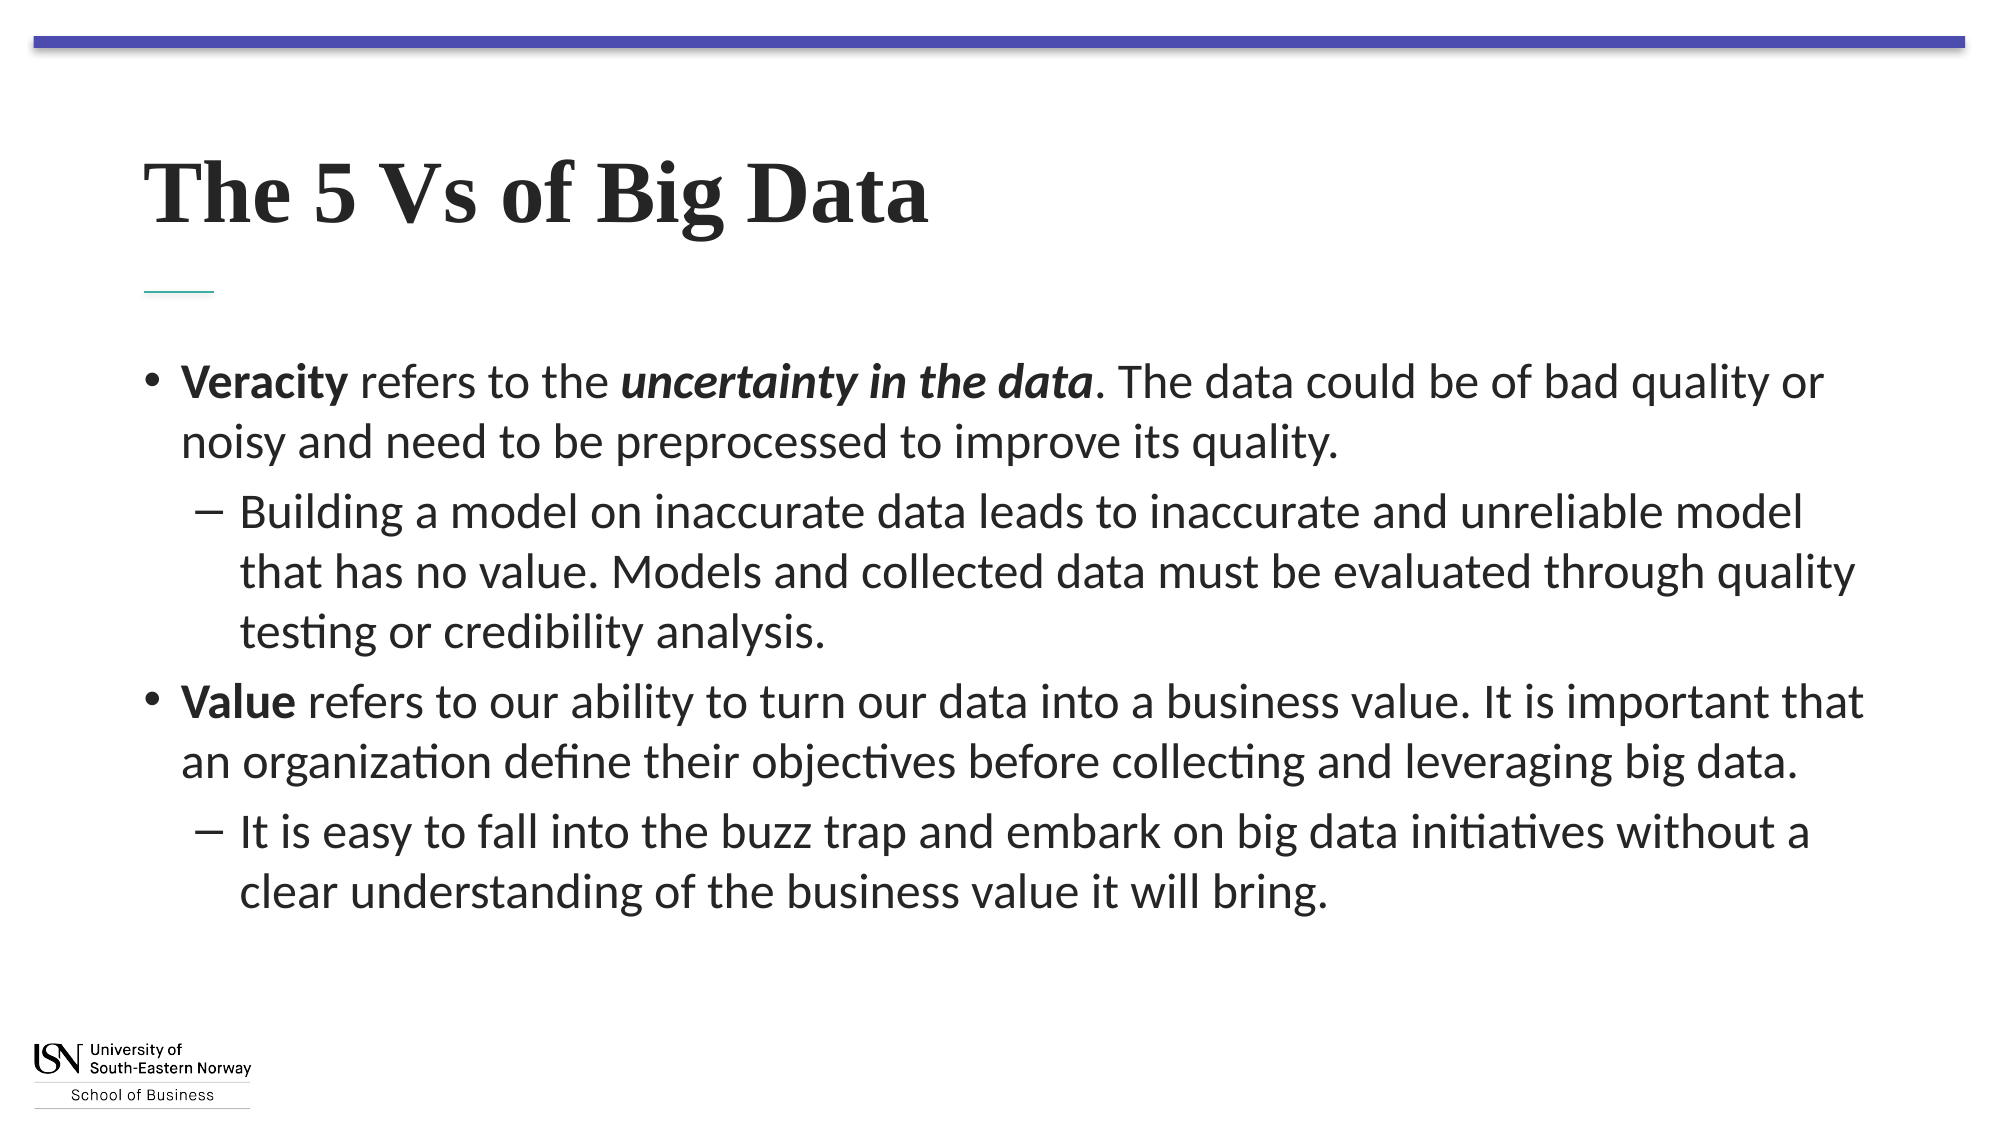

# The 5 Vs of Big Data
Veracity refers to the uncertainty in the data. The data could be of bad quality or noisy and need to be preprocessed to improve its quality.
Building a model on inaccurate data leads to inaccurate and unreliable model that has no value. Models and collected data must be evaluated through quality testing or credibility analysis.
Value refers to our ability to turn our data into a business value. It is important that an organization define their objectives before collecting and leveraging big data.
It is easy to fall into the buzz trap and embark on big data initiatives without a clear understanding of the business value it will bring.